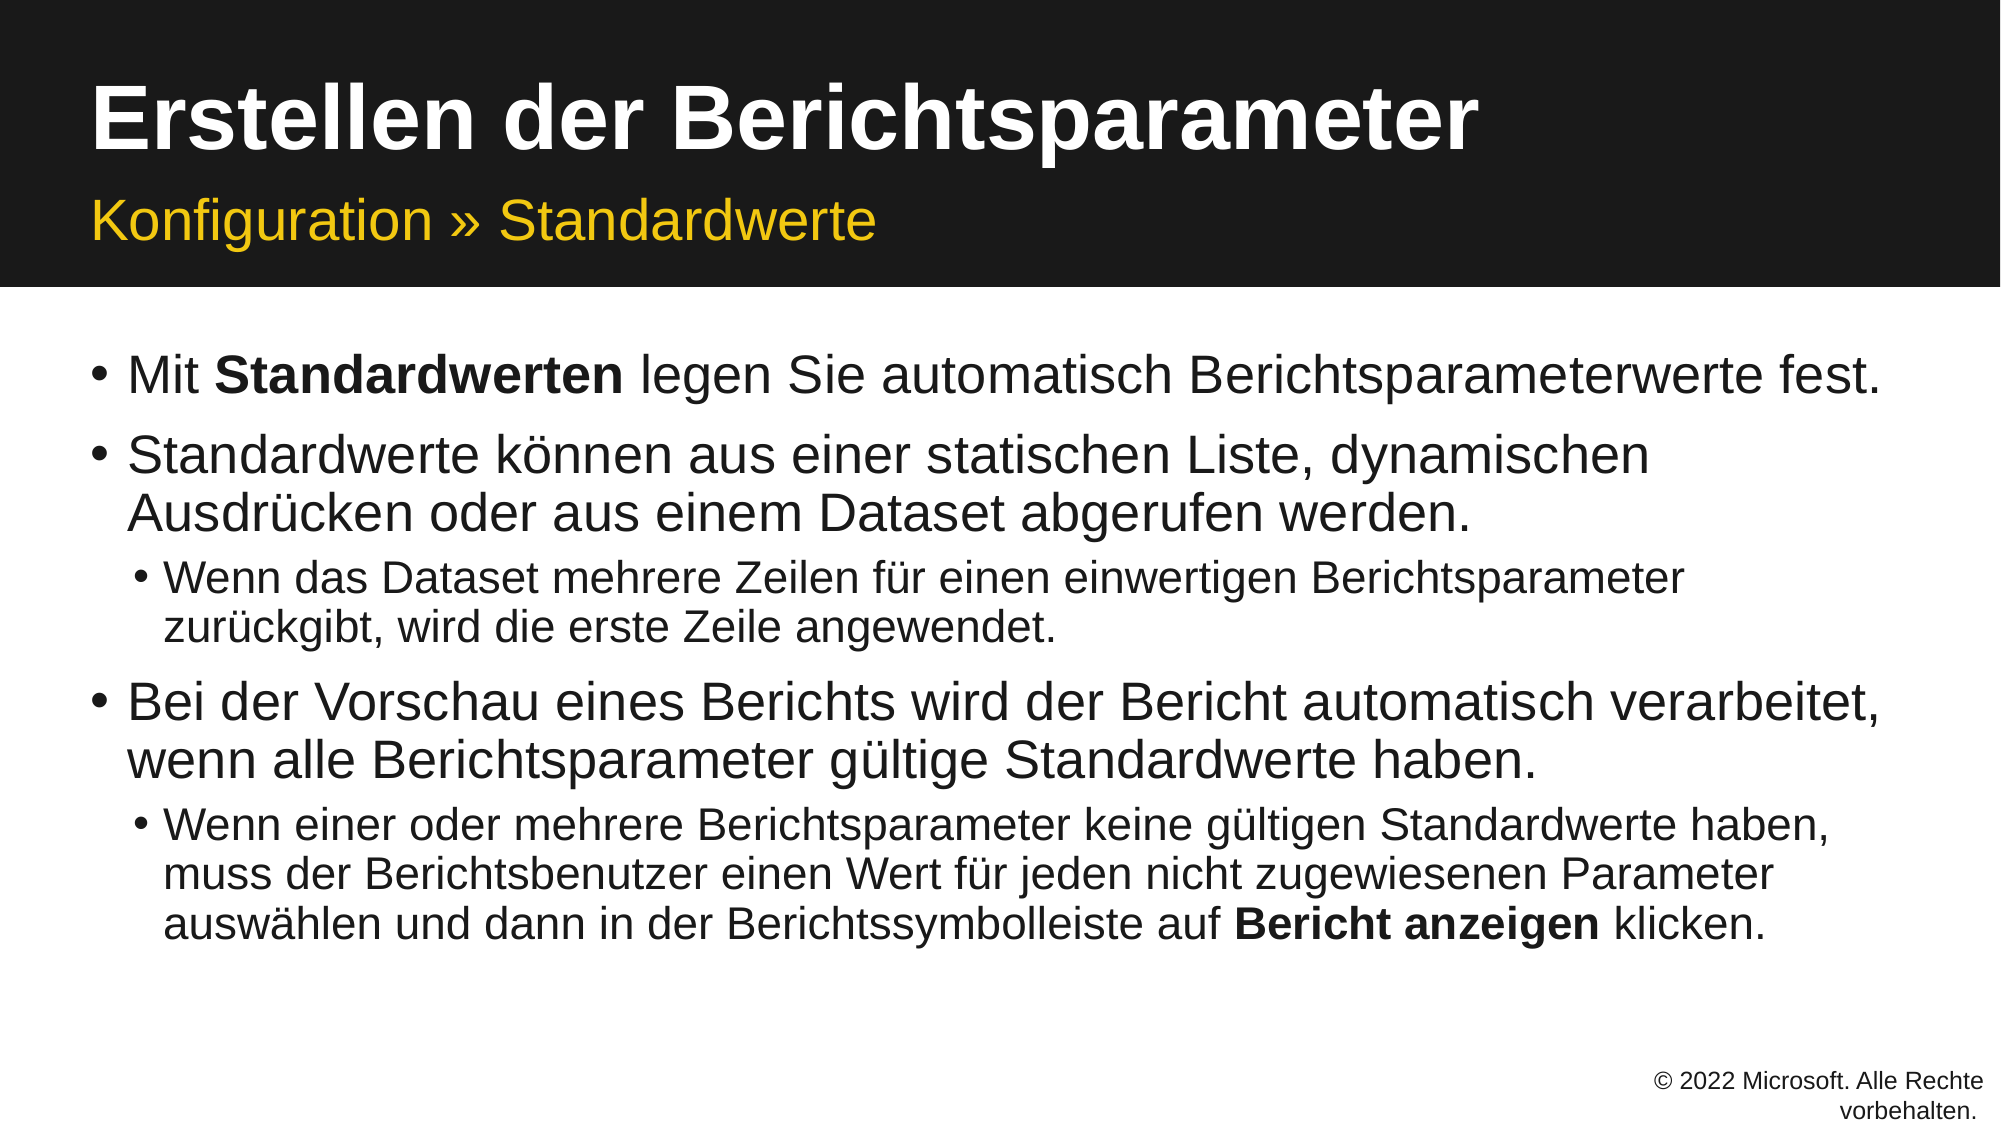

# Erstellen der Berichtsparameter
Konfiguration » Standardwerte
Mit Standardwerten legen Sie automatisch Berichtsparameterwerte fest.
Standardwerte können aus einer statischen Liste, dynamischen Ausdrücken oder aus einem Dataset abgerufen werden.
Wenn das Dataset mehrere Zeilen für einen einwertigen Berichtsparameter zurückgibt, wird die erste Zeile angewendet.
Bei der Vorschau eines Berichts wird der Bericht automatisch verarbeitet, wenn alle Berichtsparameter gültige Standardwerte haben.
Wenn einer oder mehrere Berichtsparameter keine gültigen Standardwerte haben, muss der Berichtsbenutzer einen Wert für jeden nicht zugewiesenen Parameter auswählen und dann in der Berichtssymbolleiste auf Bericht anzeigen klicken.

© 2022 Microsoft. Alle Rechte vorbehalten.